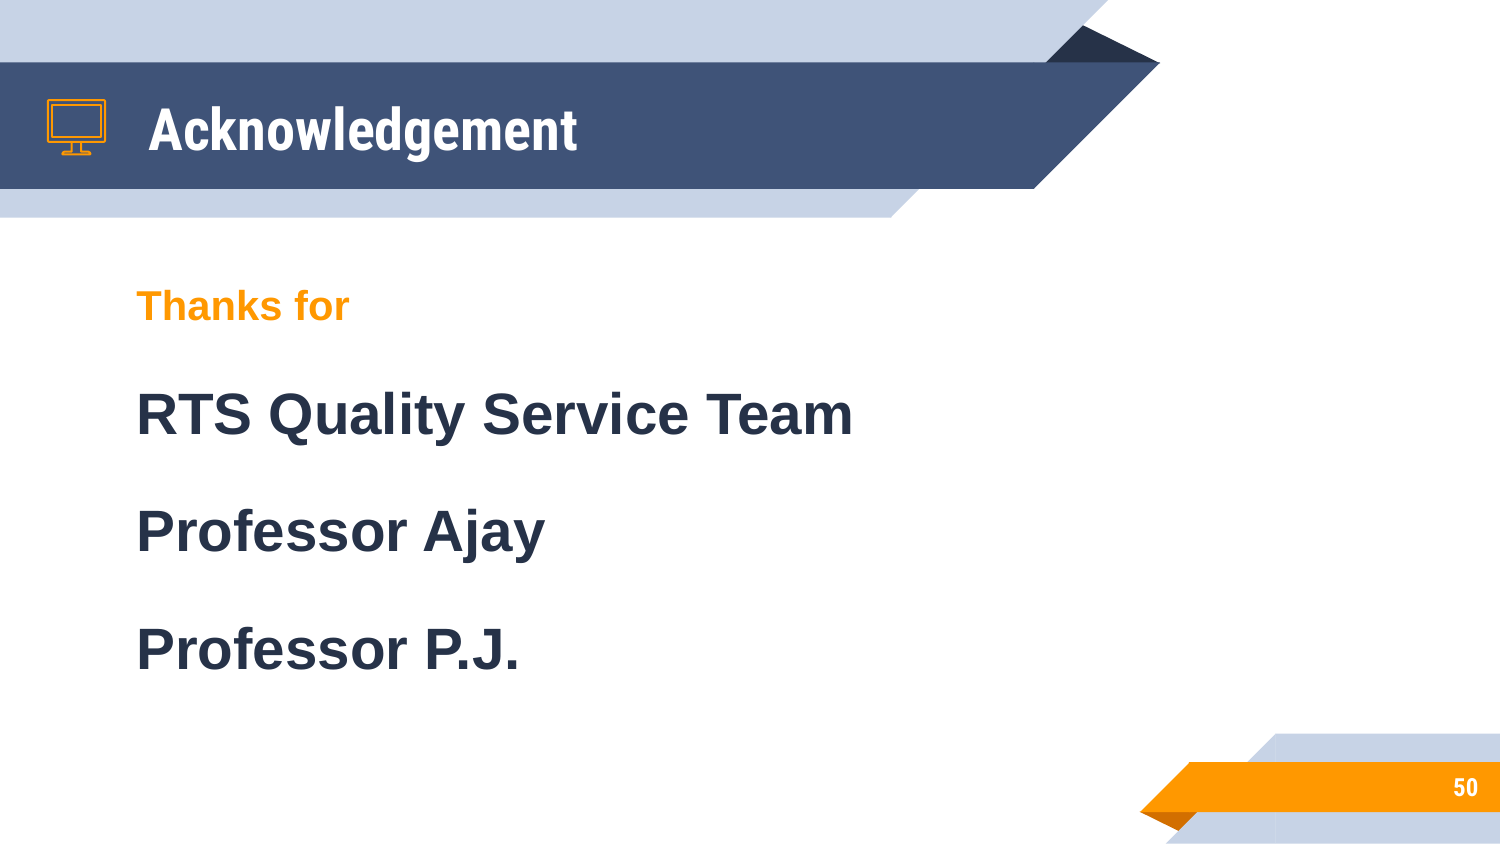

# Acknowledgement

Thanks for
RTS Quality Service Team
Professor Ajay
Professor P.J.
50